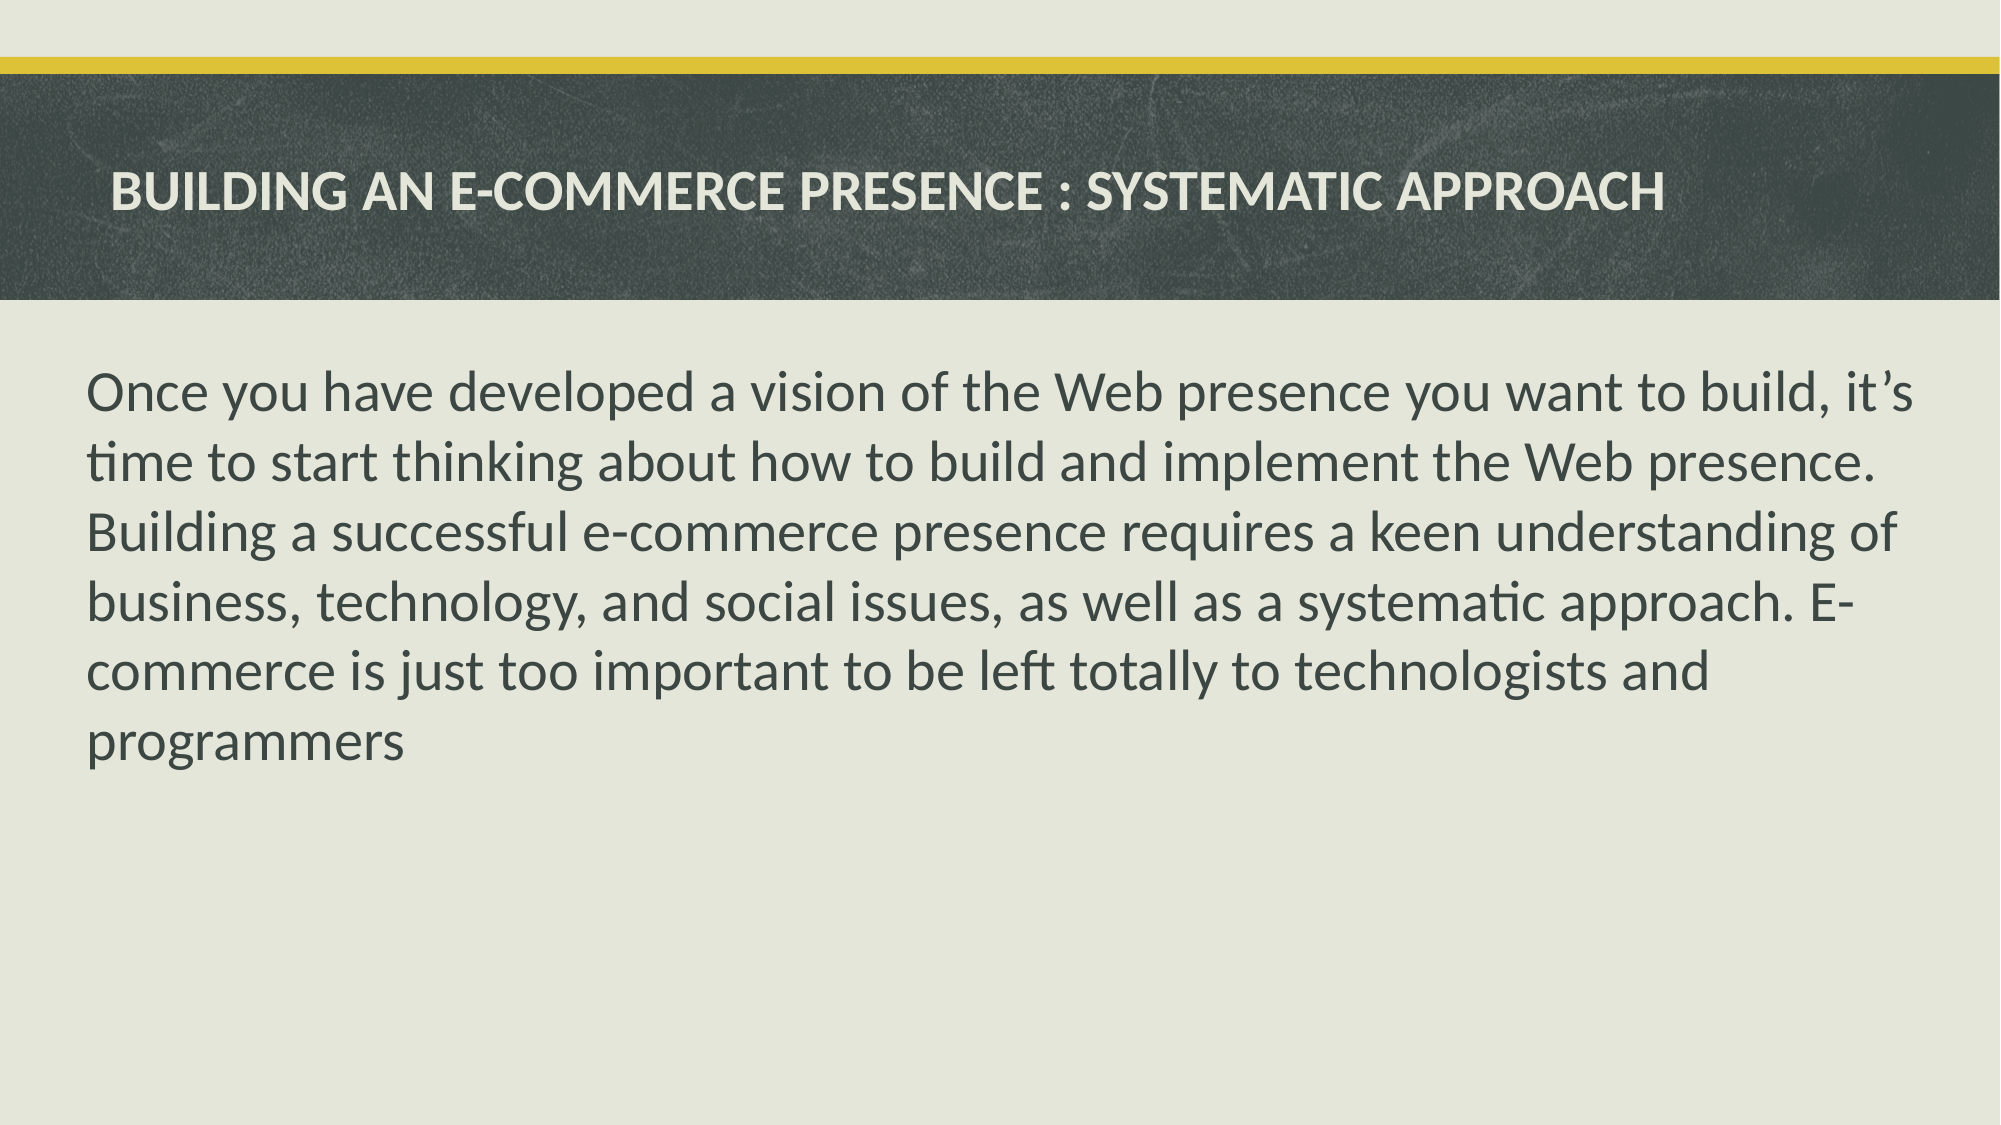

# BUILDING AN E-COMMERCE PRESENCE : SYSTEMATIC APPROACH
Once you have developed a vision of the Web presence you want to build, it’s time to start thinking about how to build and implement the Web presence. Building a successful e-commerce presence requires a keen understanding of business, technology, and social issues, as well as a systematic approach. E-commerce is just too important to be left totally to technologists and programmers